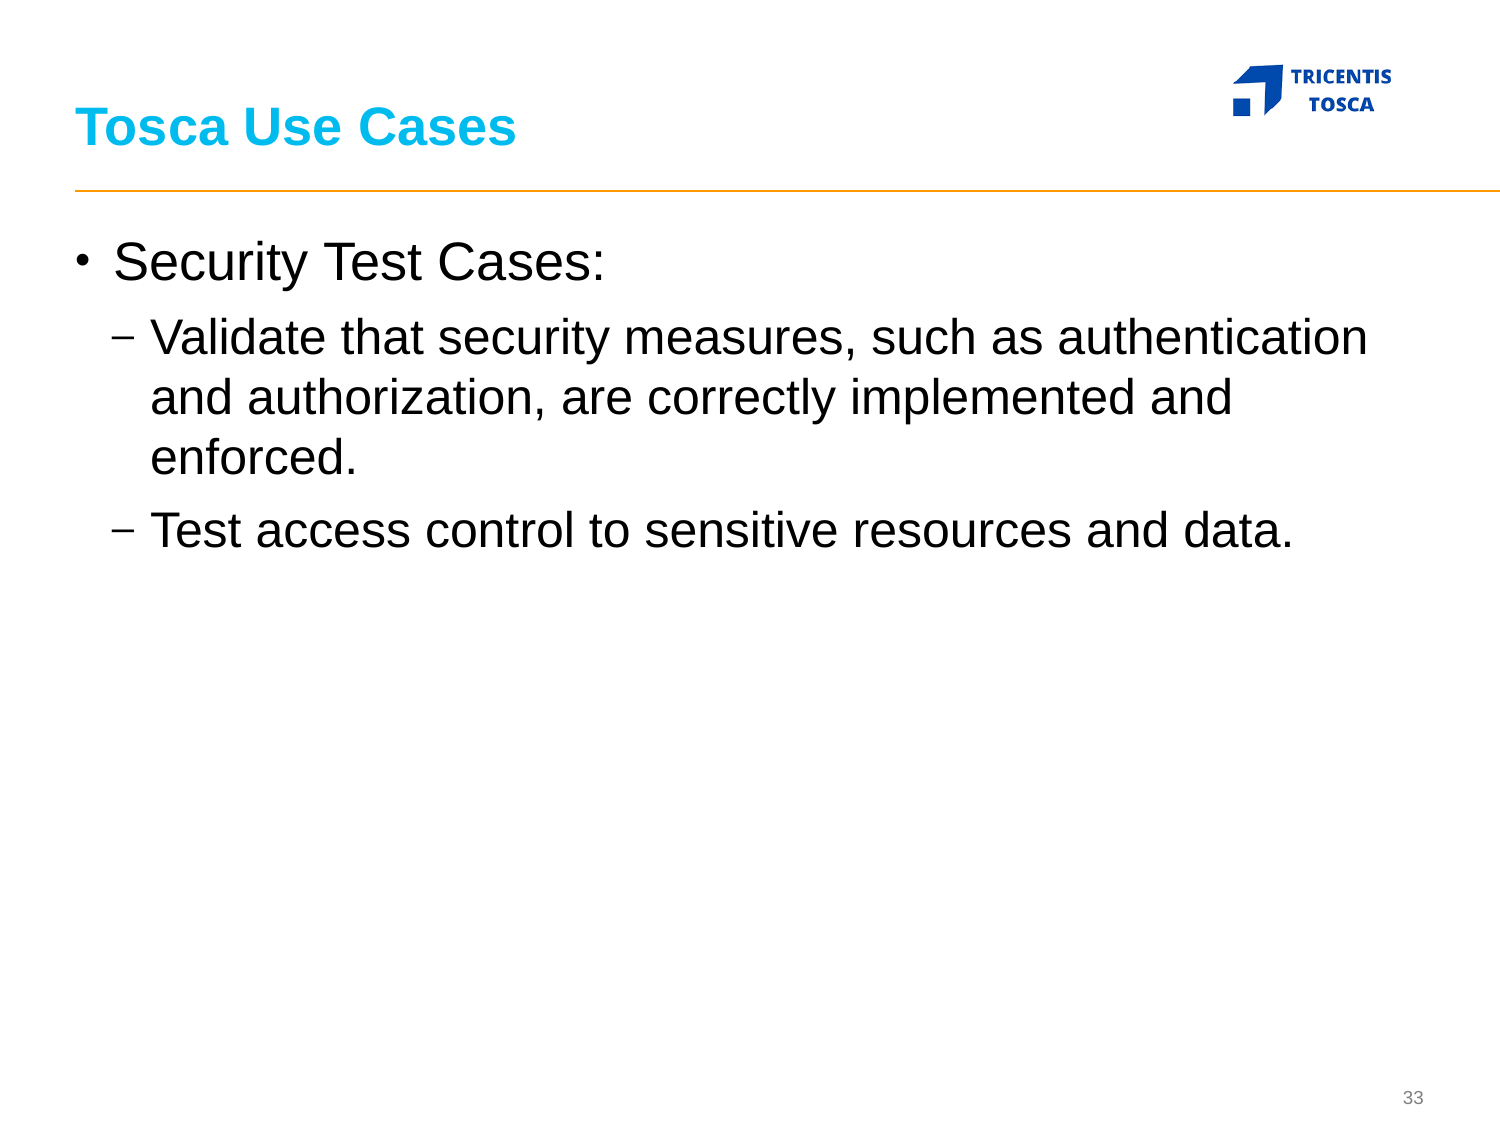

# Tosca Use Cases
Security Test Cases:
Validate that security measures, such as authentication and authorization, are correctly implemented and enforced.
Test access control to sensitive resources and data.